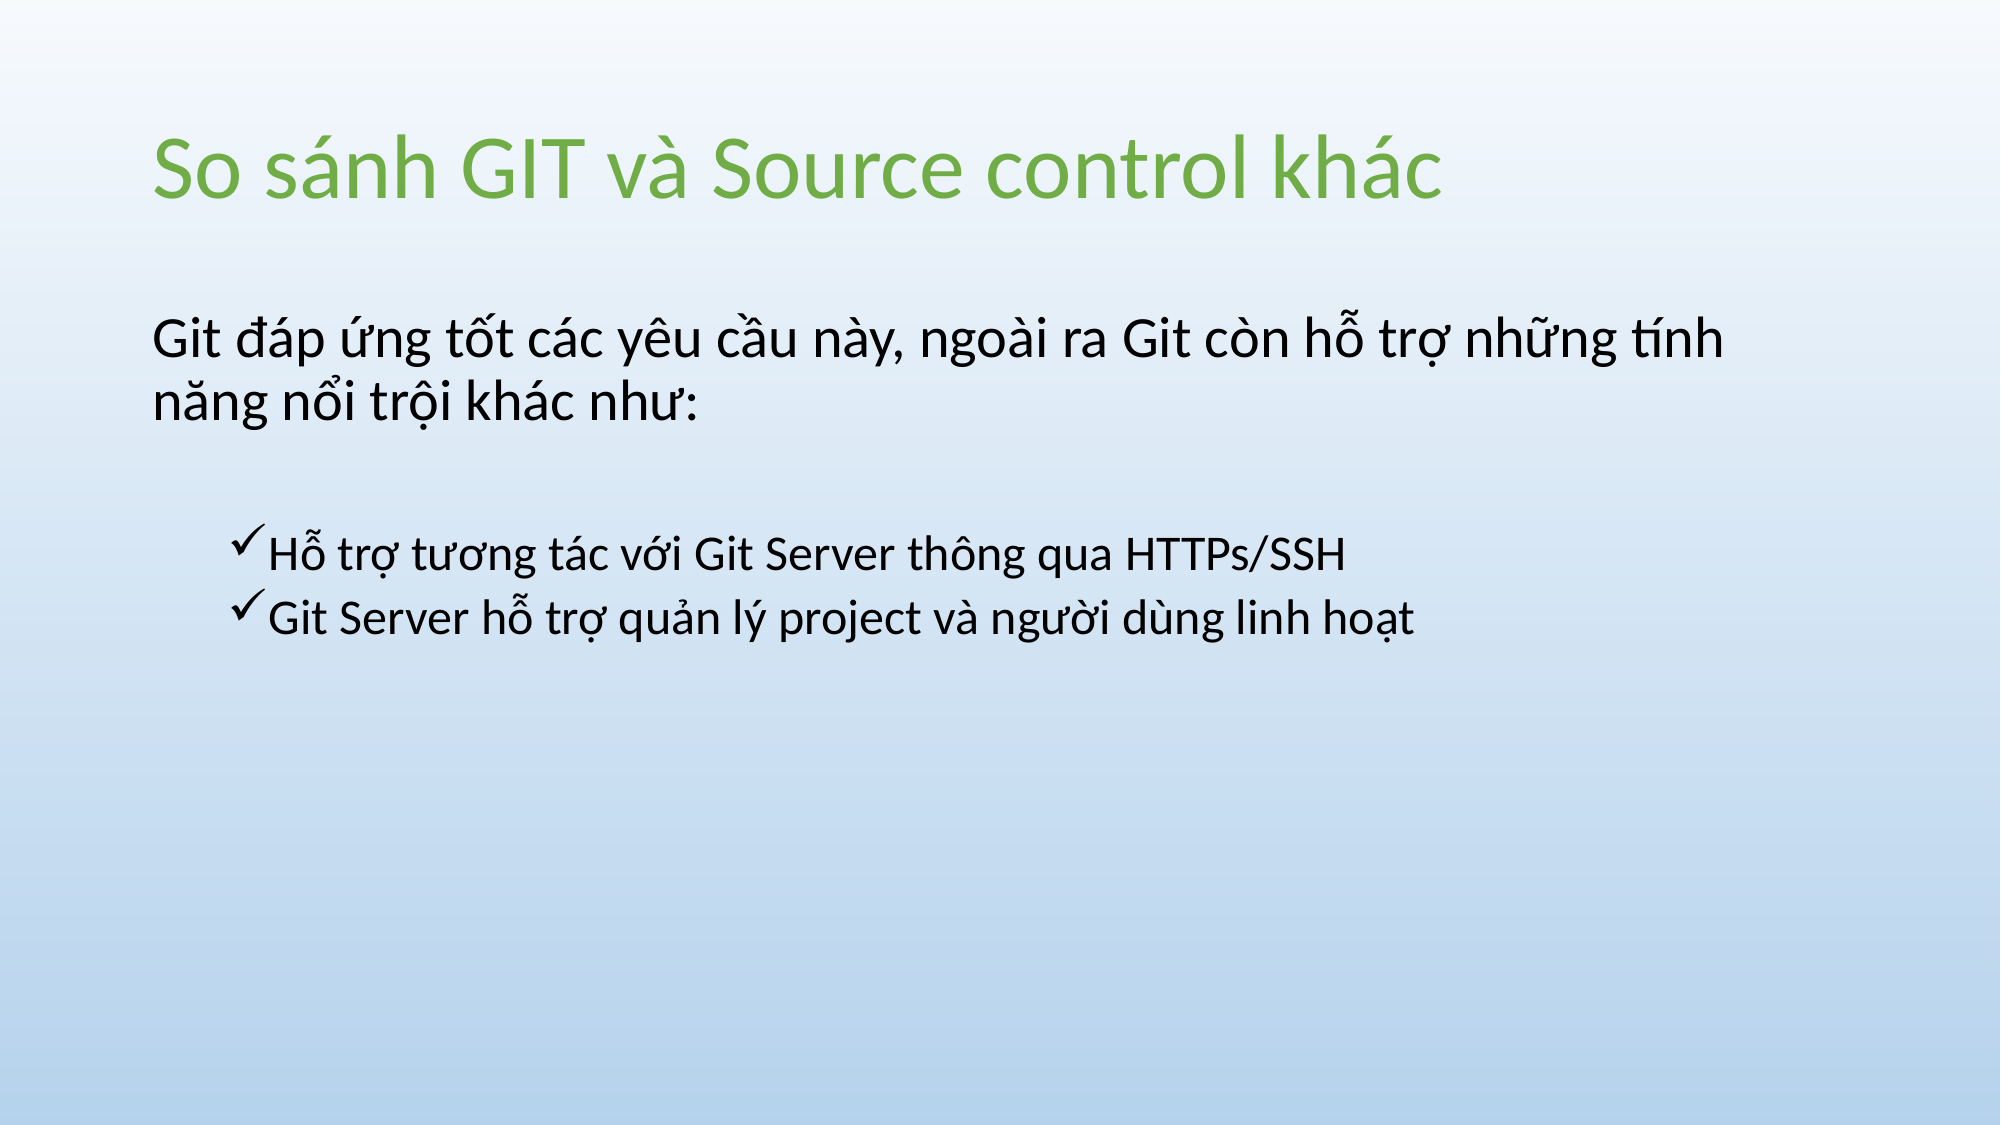

# So sánh GIT và Source control khác
Git đáp ứng tốt các yêu cầu này, ngoài ra Git còn hỗ trợ những tính năng nổi trội khác như:

Hỗ trợ tương tác với Git Server thông qua HTTPs/SSH
Git Server hỗ trợ quản lý project và người dùng linh hoạt